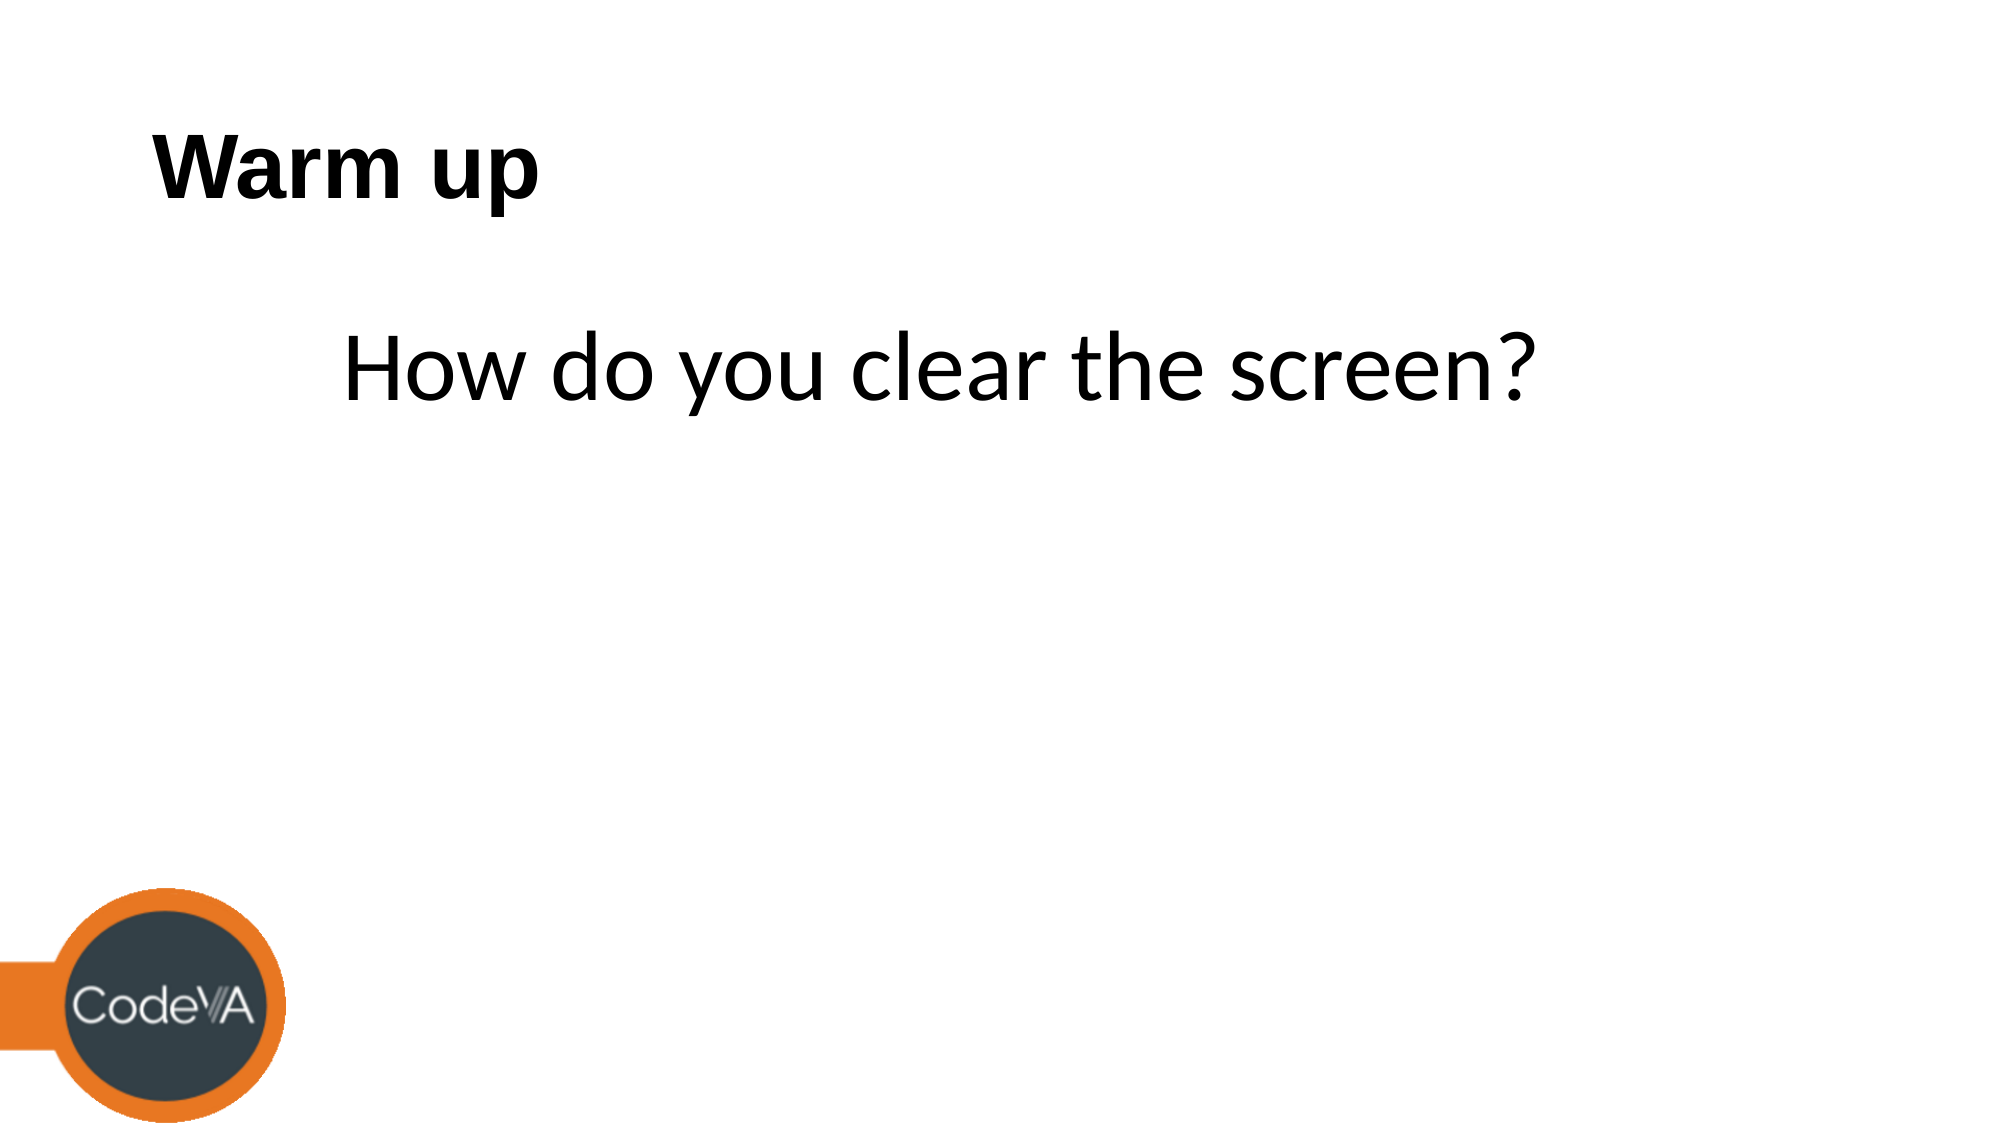

# Warm up
How do you clear the screen?